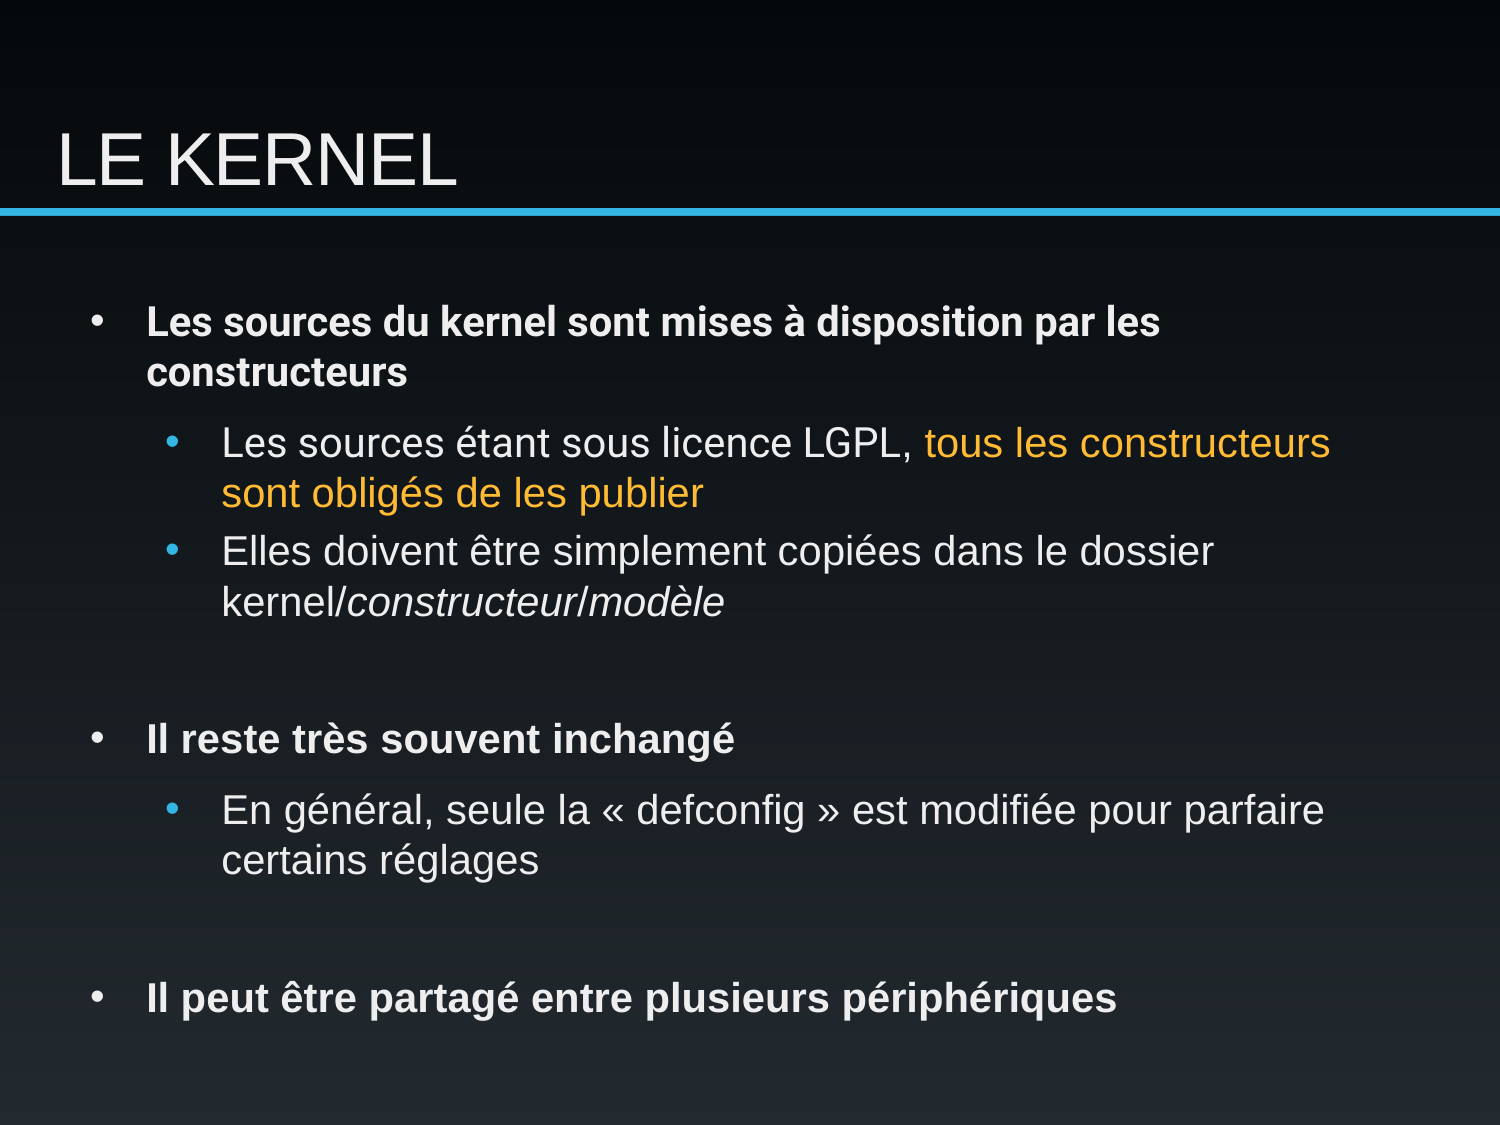

# Le kernel
Les sources du kernel sont mises à disposition par les constructeurs
Les sources étant sous licence LGPL, tous les constructeurs sont obligés de les publier
Elles doivent être simplement copiées dans le dossier kernel/constructeur/modèle

Il reste très souvent inchangé
En général, seule la « defconfig » est modifiée pour parfaire certains réglages

Il peut être partagé entre plusieurs périphériques